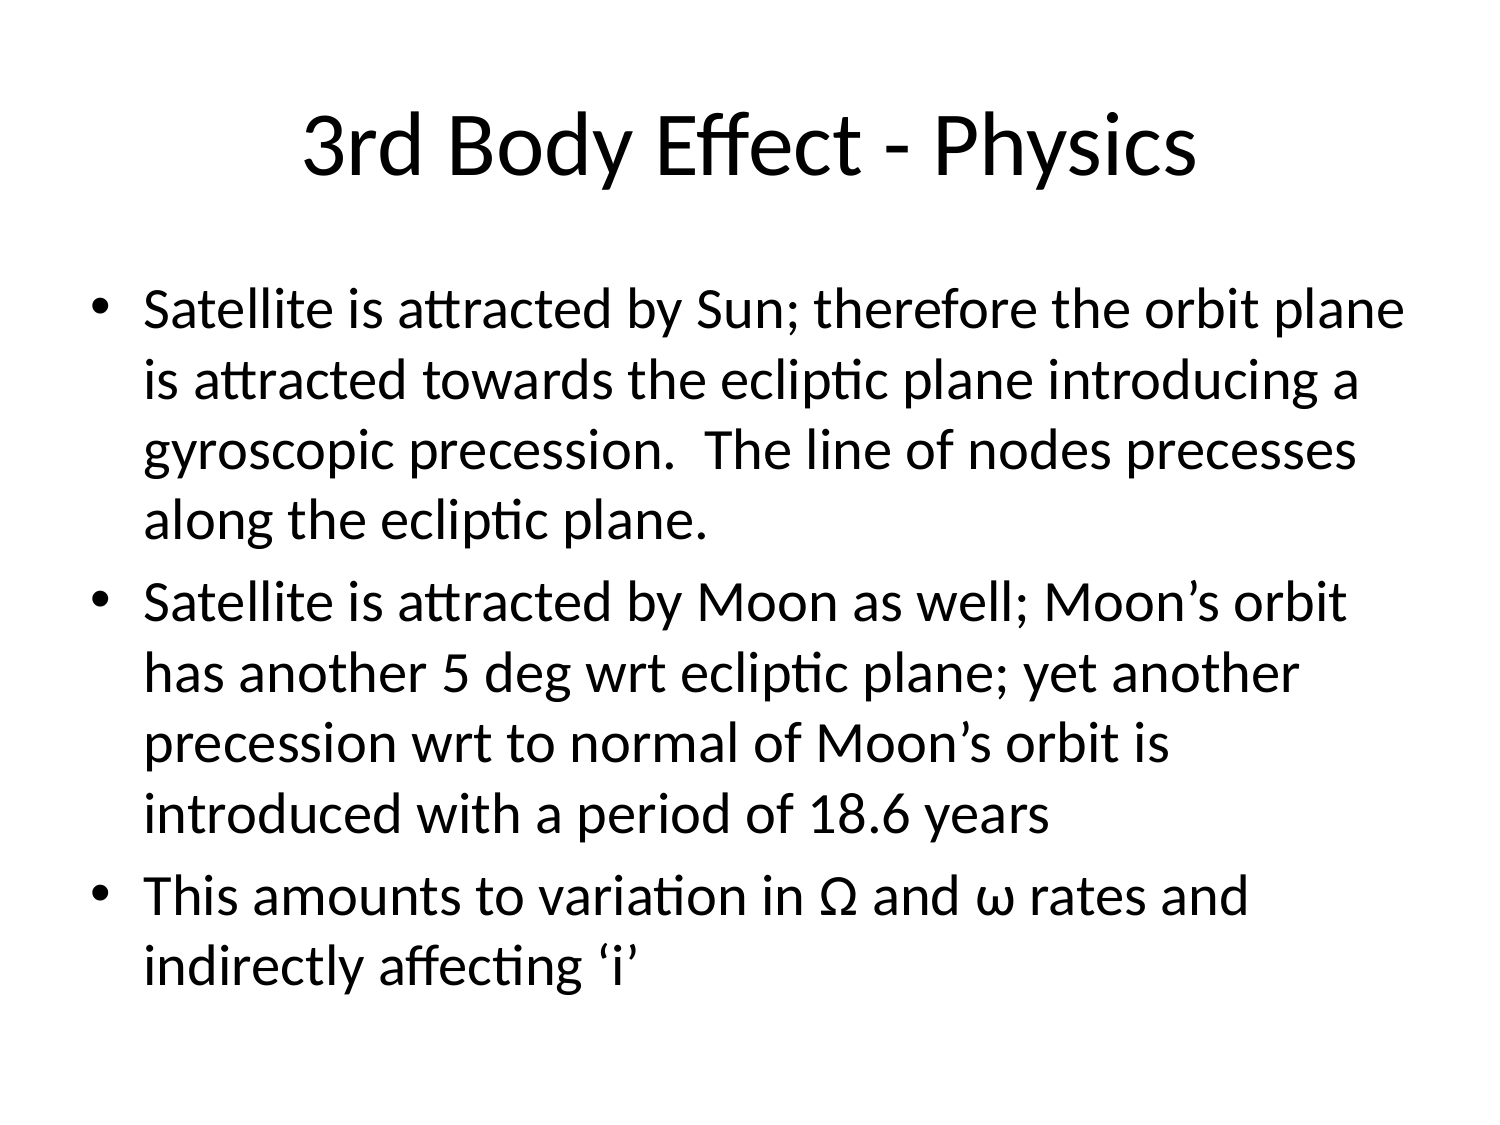

# 3rd Body Effect - Physics
Satellite is attracted by Sun; therefore the orbit plane is attracted towards the ecliptic plane introducing a gyroscopic precession.  The line of nodes precesses along the ecliptic plane.
Satellite is attracted by Moon as well; Moon’s orbit has another 5 deg wrt ecliptic plane; yet another precession wrt to normal of Moon’s orbit is introduced with a period of 18.6 years
This amounts to variation in Ω and ω rates and indirectly affecting ‘i’